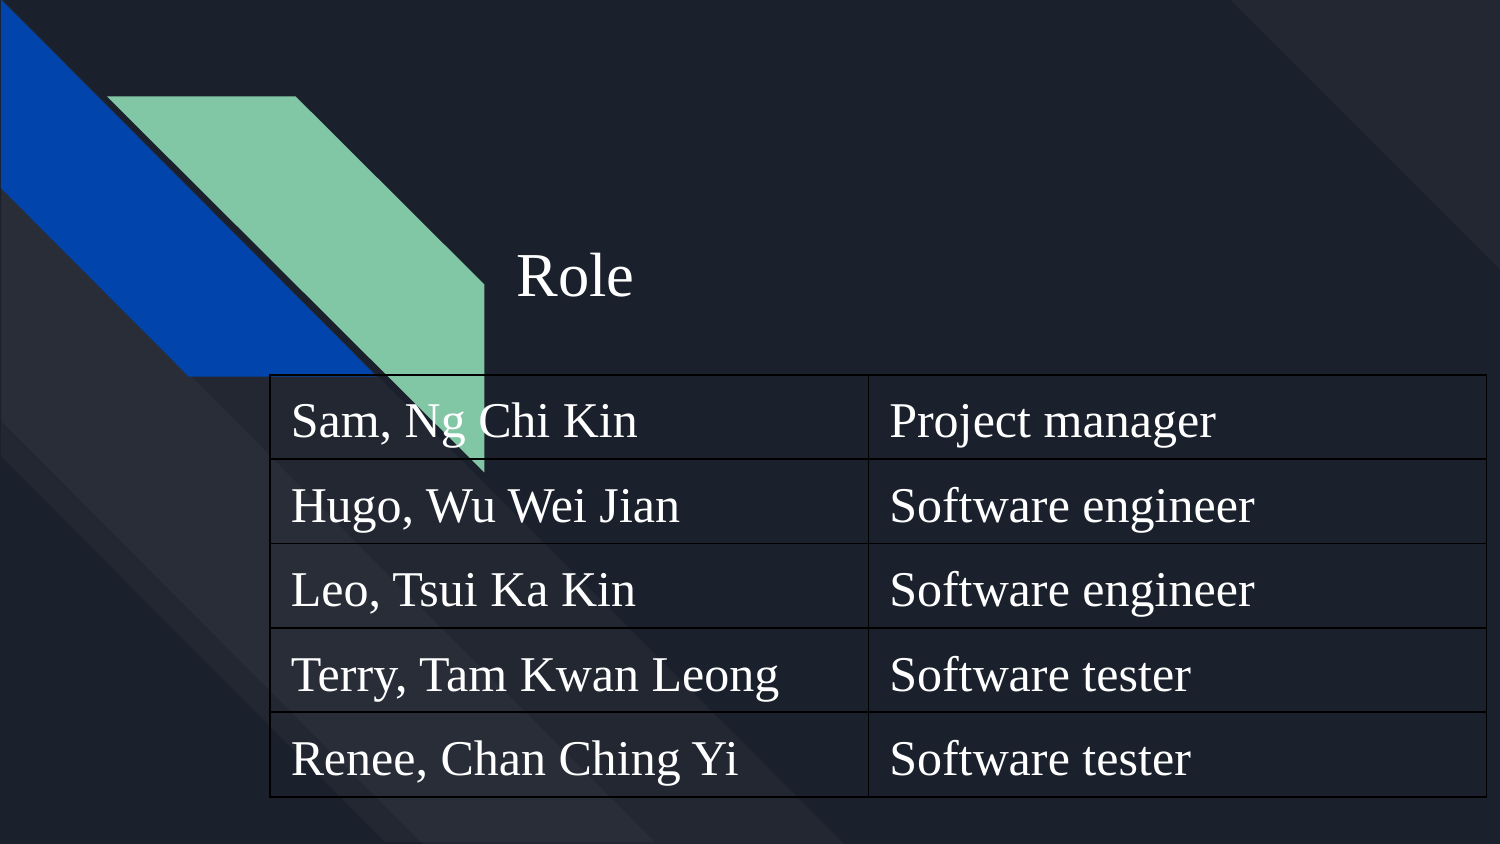

# Role
| Sam, Ng Chi Kin | Project manager |
| --- | --- |
| Hugo, Wu Wei Jian | Software engineer |
| Leo, Tsui Ka Kin | Software engineer |
| Terry, Tam Kwan Leong | Software tester |
| Renee, Chan Ching Yi | Software tester |